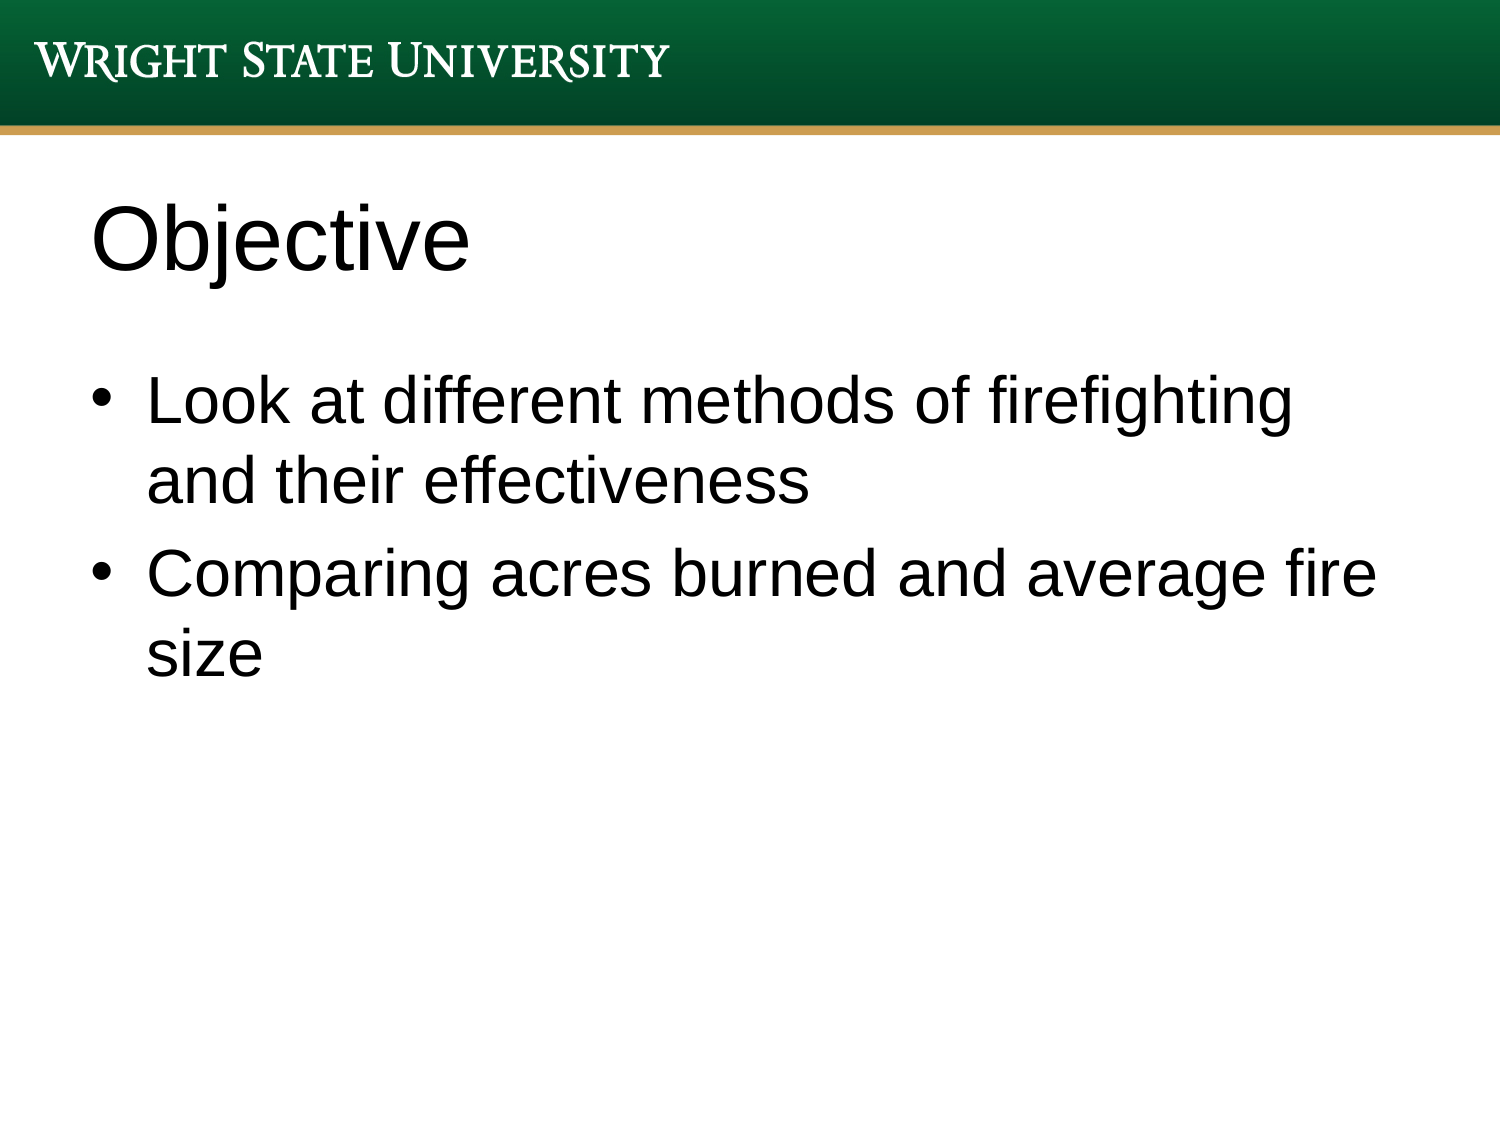

# Objective
Look at different methods of firefighting and their effectiveness
Comparing acres burned and average fire size